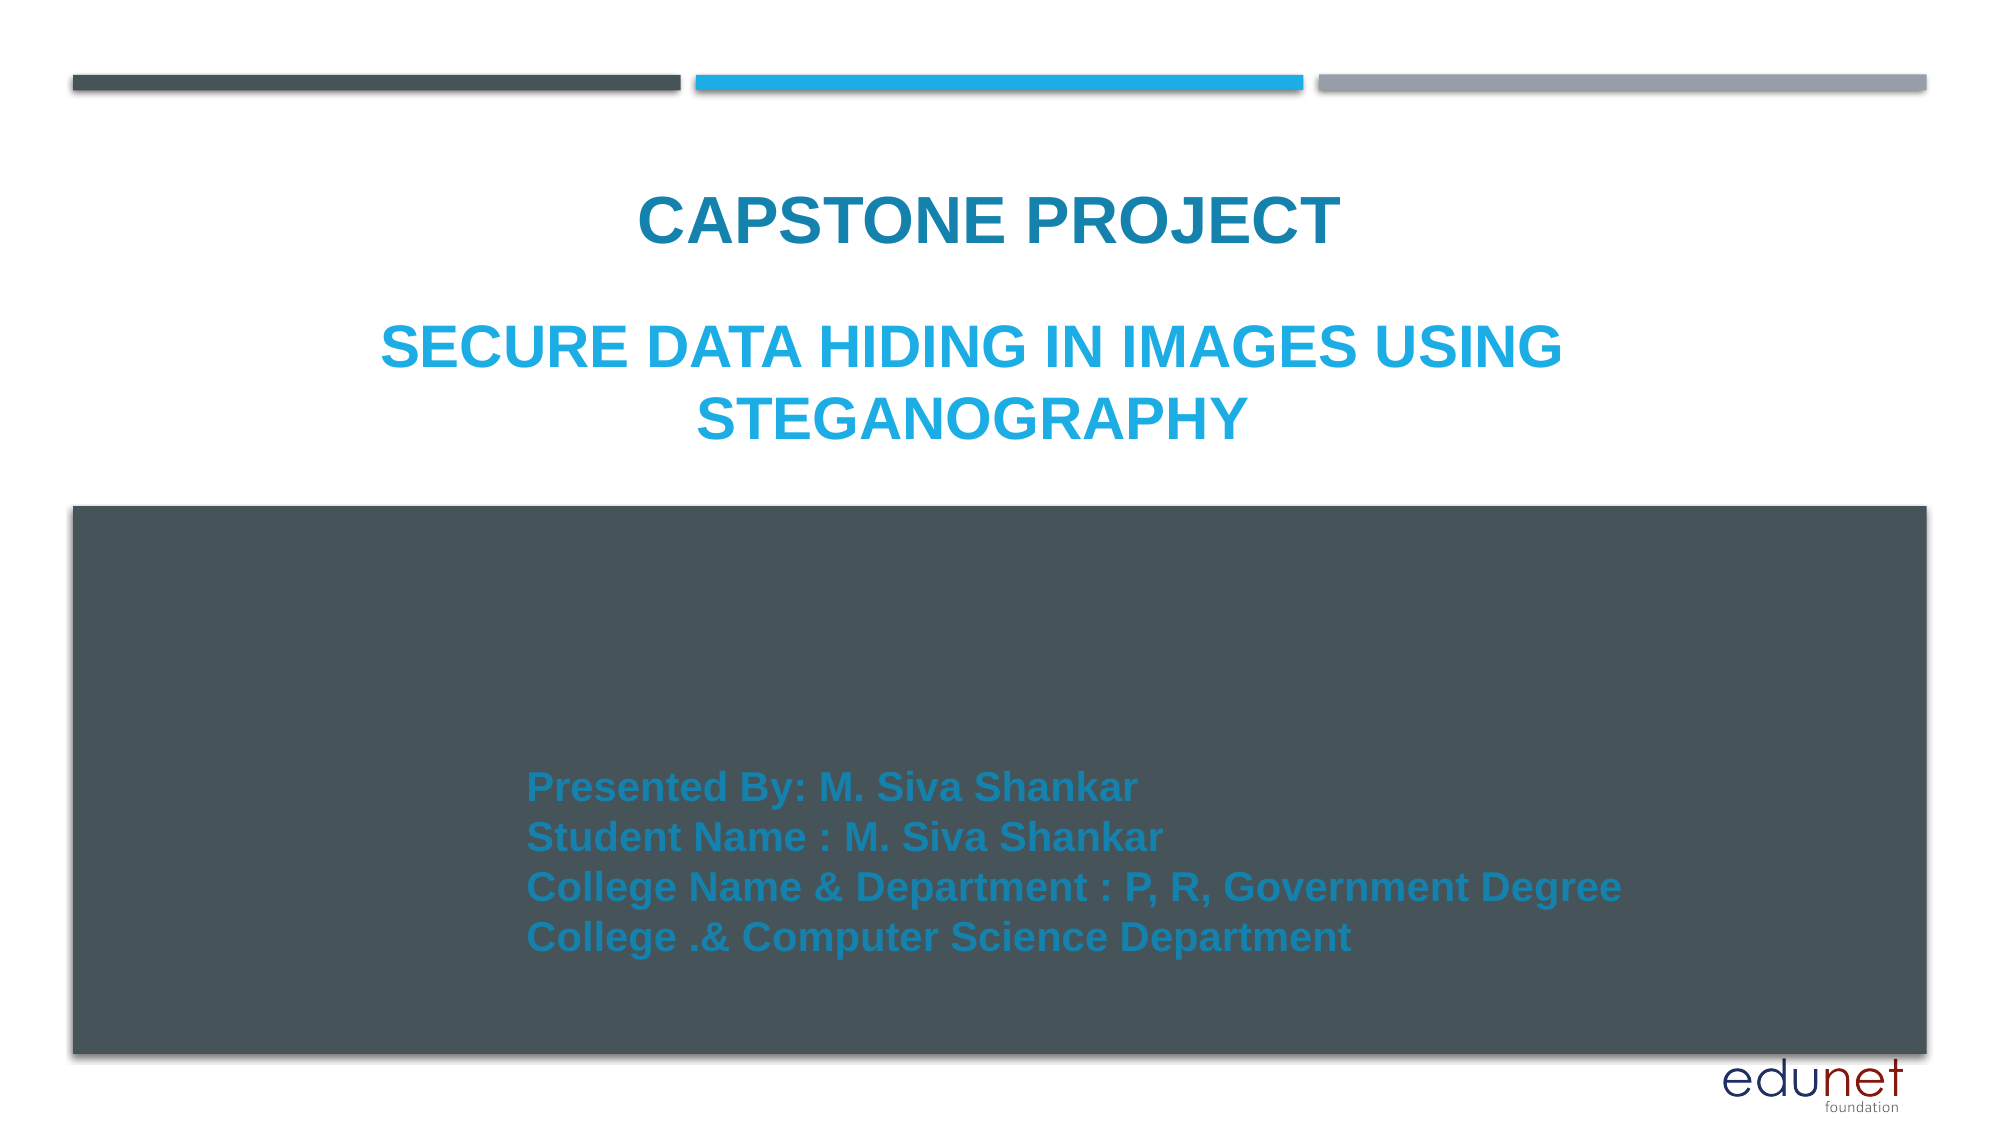

CAPSTONE PROJECT
# SECURE DATA HIDING IN IMAGES USING STEGANOGRAPHY
Presented By: M. Siva Shankar
Student Name : M. Siva Shankar
College Name & Department : P, R, Government Degree College .& Computer Science Department